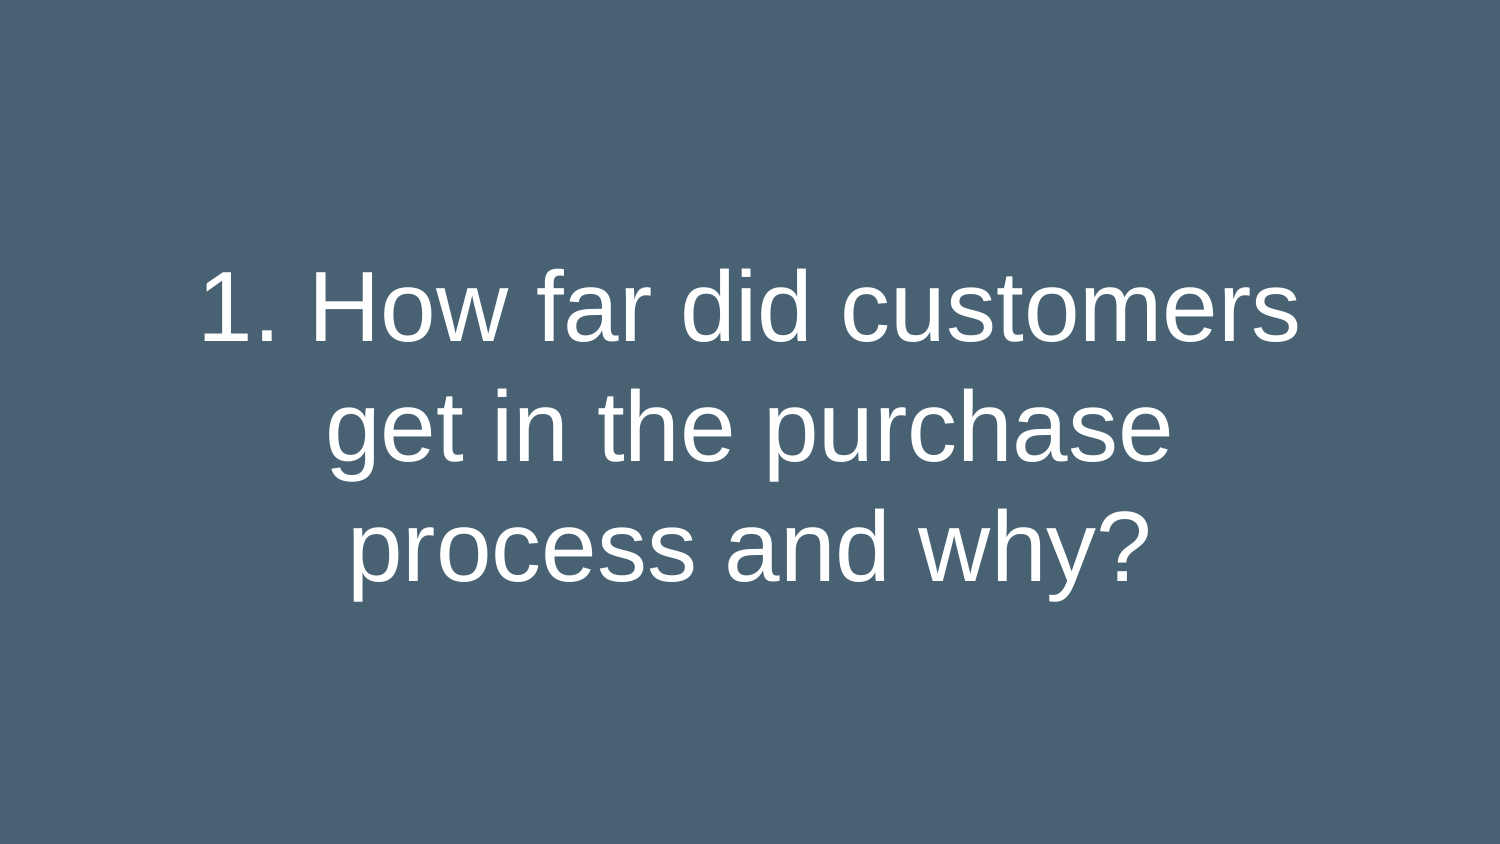

1. How far did customers get in the purchase process and why?